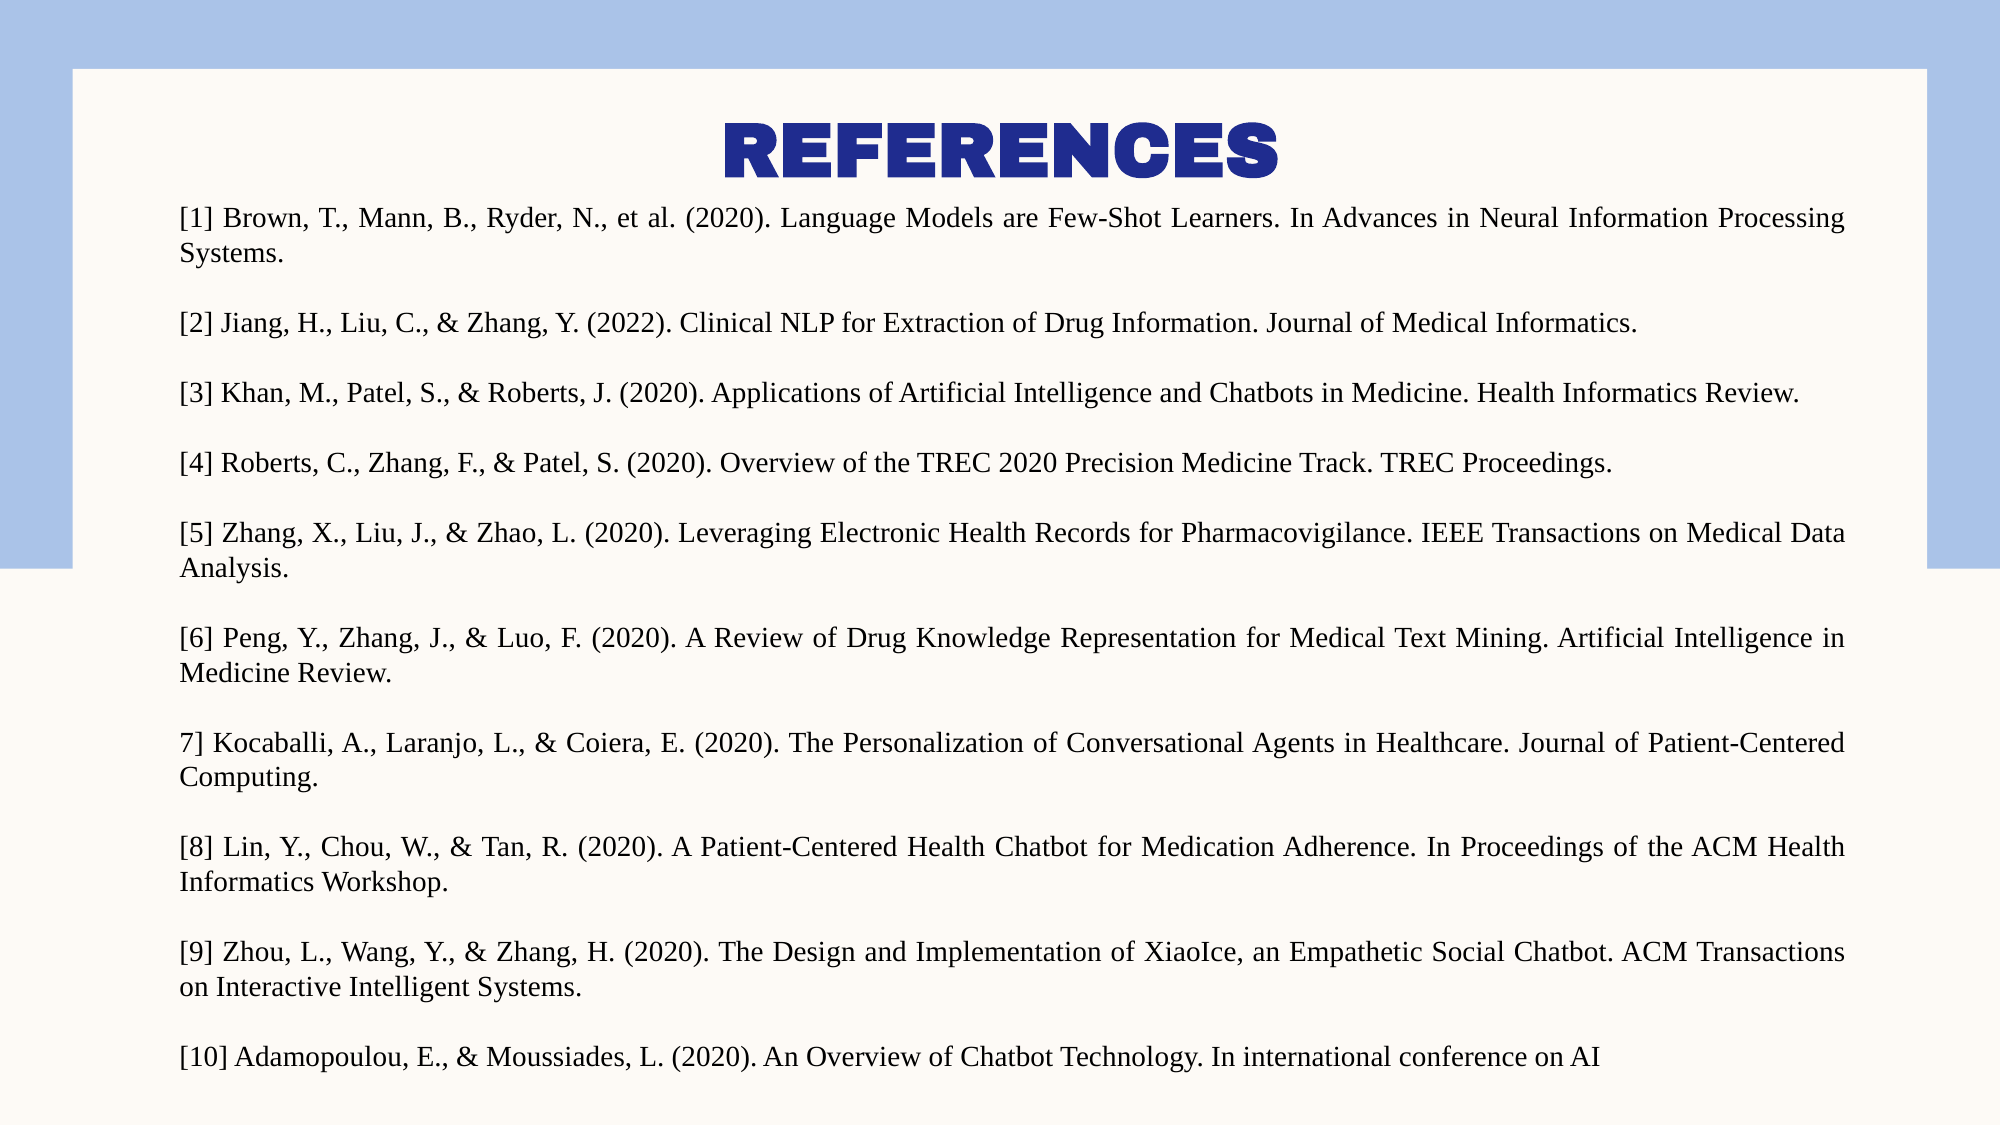

# References
26
[1] Brown, T., Mann, B., Ryder, N., et al. (2020). Language Models are Few-Shot Learners. In Advances in Neural Information Processing Systems.

[2] Jiang, H., Liu, C., & Zhang, Y. (2022). Clinical NLP for Extraction of Drug Information. Journal of Medical Informatics.

[3] Khan, M., Patel, S., & Roberts, J. (2020). Applications of Artificial Intelligence and Chatbots in Medicine. Health Informatics Review.

[4] Roberts, C., Zhang, F., & Patel, S. (2020). Overview of the TREC 2020 Precision Medicine Track. TREC Proceedings.

[5] Zhang, X., Liu, J., & Zhao, L. (2020). Leveraging Electronic Health Records for Pharmacovigilance. IEEE Transactions on Medical Data Analysis.

[6] Peng, Y., Zhang, J., & Luo, F. (2020). A Review of Drug Knowledge Representation for Medical Text Mining. Artificial Intelligence in Medicine Review.

7] Kocaballi, A., Laranjo, L., & Coiera, E. (2020). The Personalization of Conversational Agents in Healthcare. Journal of Patient-Centered Computing.

[8] Lin, Y., Chou, W., & Tan, R. (2020). A Patient-Centered Health Chatbot for Medication Adherence. In Proceedings of the ACM Health Informatics Workshop.

[9] Zhou, L., Wang, Y., & Zhang, H. (2020). The Design and Implementation of XiaoIce, an Empathetic Social Chatbot. ACM Transactions on Interactive Intelligent Systems.

[10] Adamopoulou, E., & Moussiades, L. (2020). An Overview of Chatbot Technology. In international conference on AI